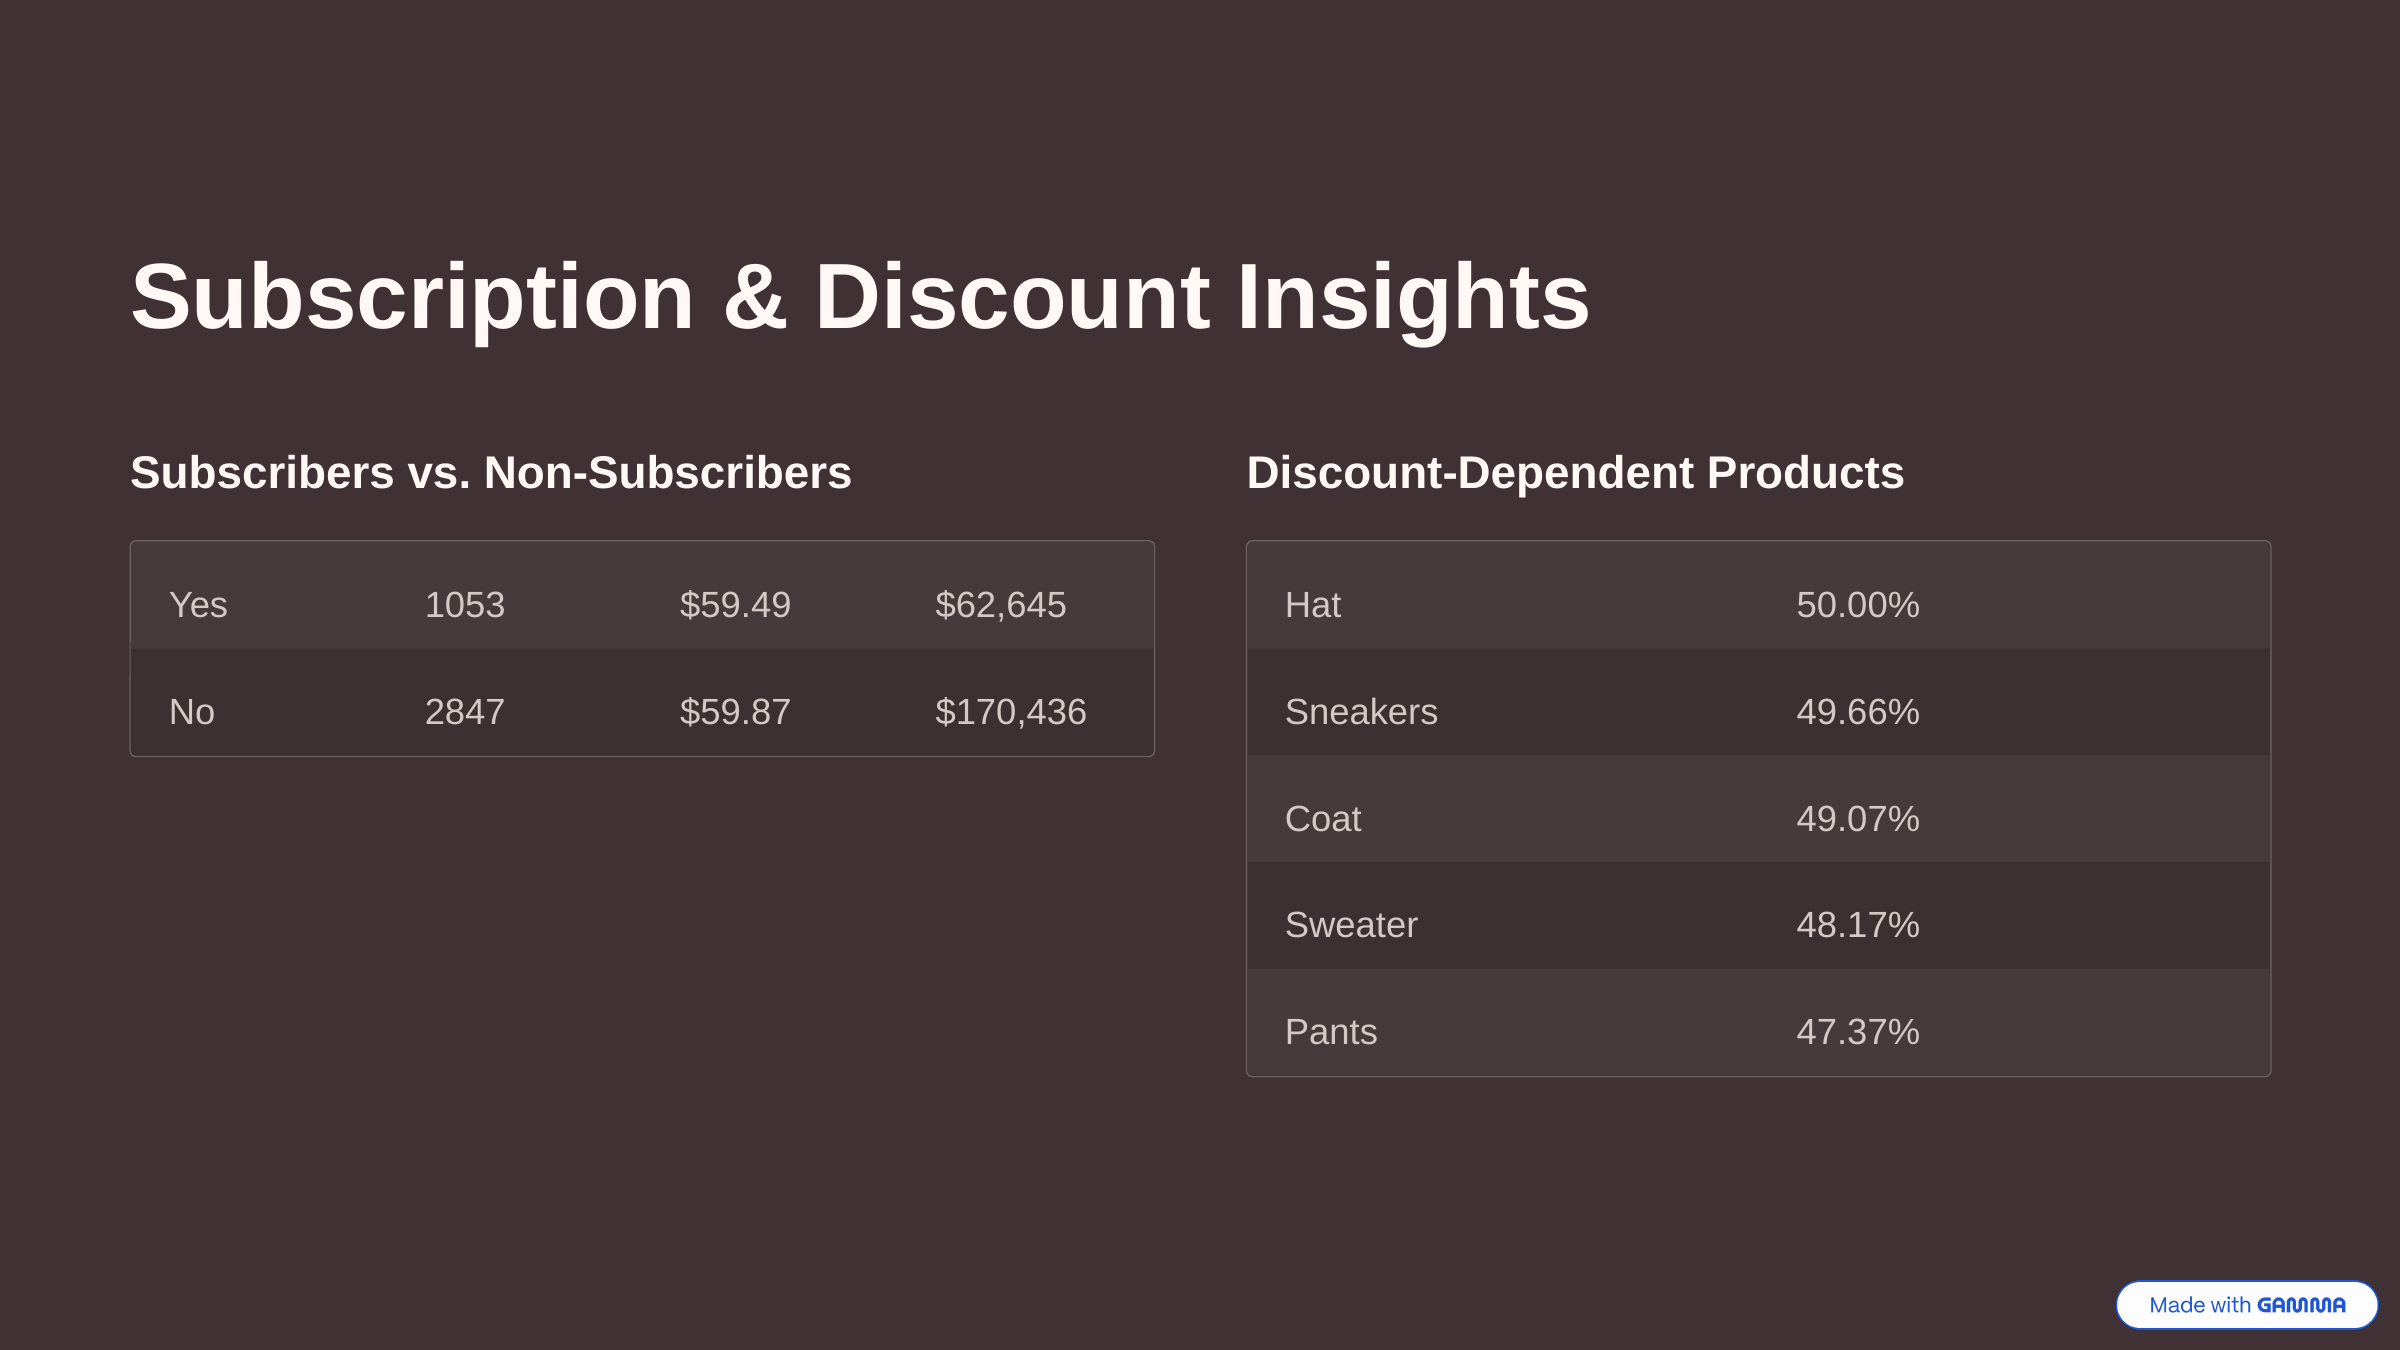

Subscription & Discount Insights
Subscribers vs. Non-Subscribers
Discount-Dependent Products

Yes
1053
$59.49
$62,645
Hat
50.00%

No
2847
$59.87
$170,436
Sneakers
49.66%

Coat
49.07%

Sweater
48.17%

Pants
47.37%